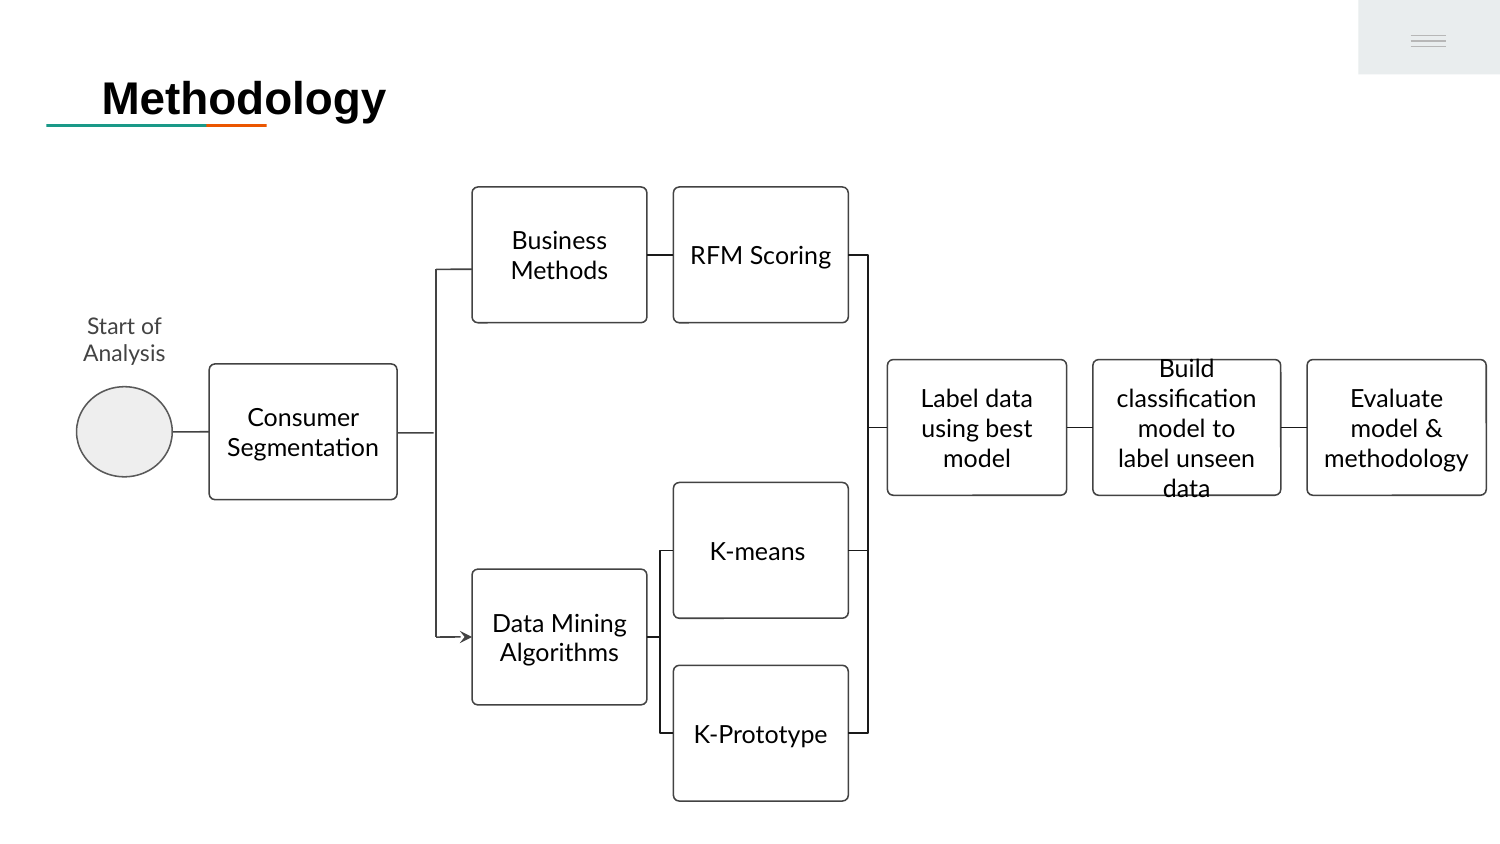

Methodology
Business Methods
RFM Scoring
Start of Analysis
Label data using best model
Build classification model to label unseen data
Evaluate model & methodology
Consumer Segmentation

K-means
Data Mining Algorithms

K-Prototype